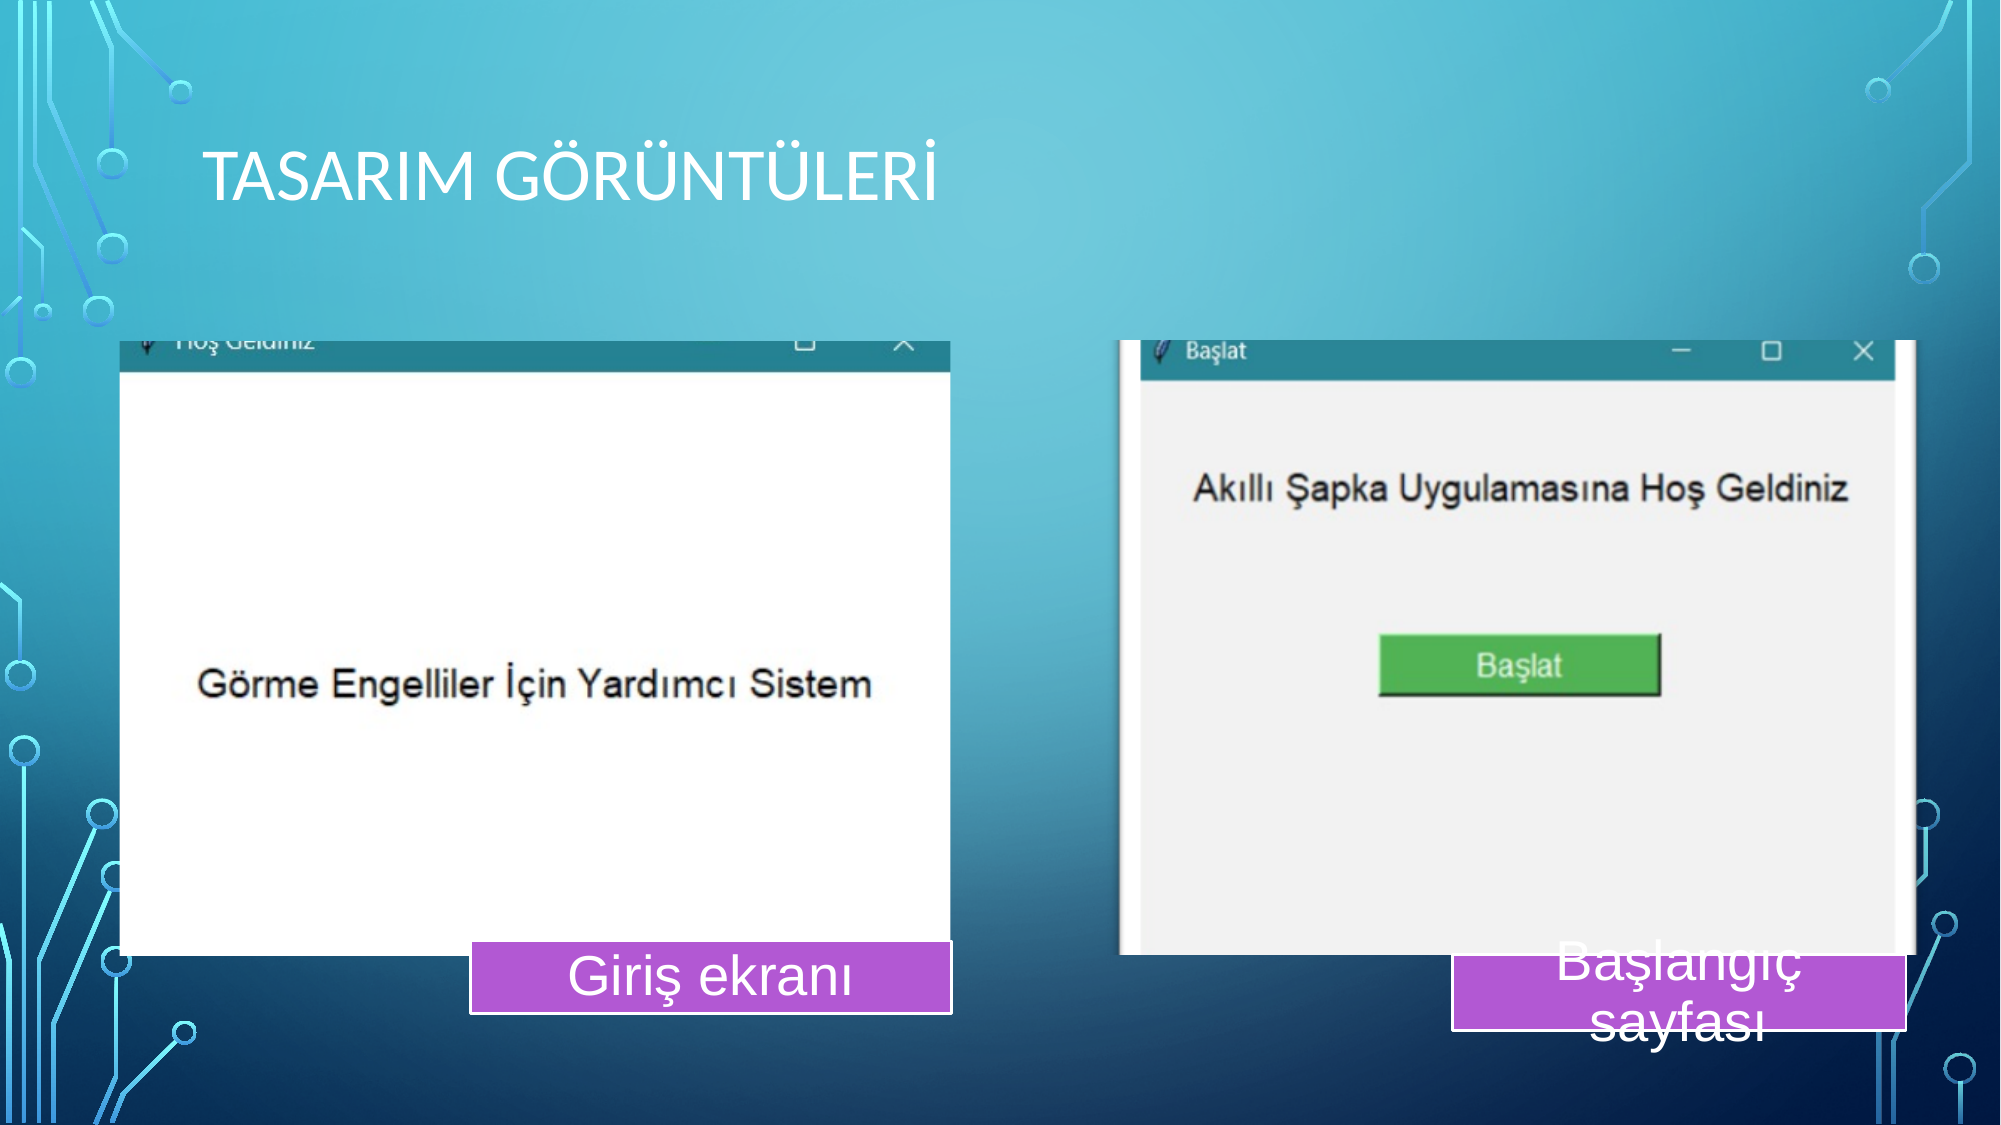

# Tasarım görüntüleri
Giriş ekranı
Başlangıç sayfası